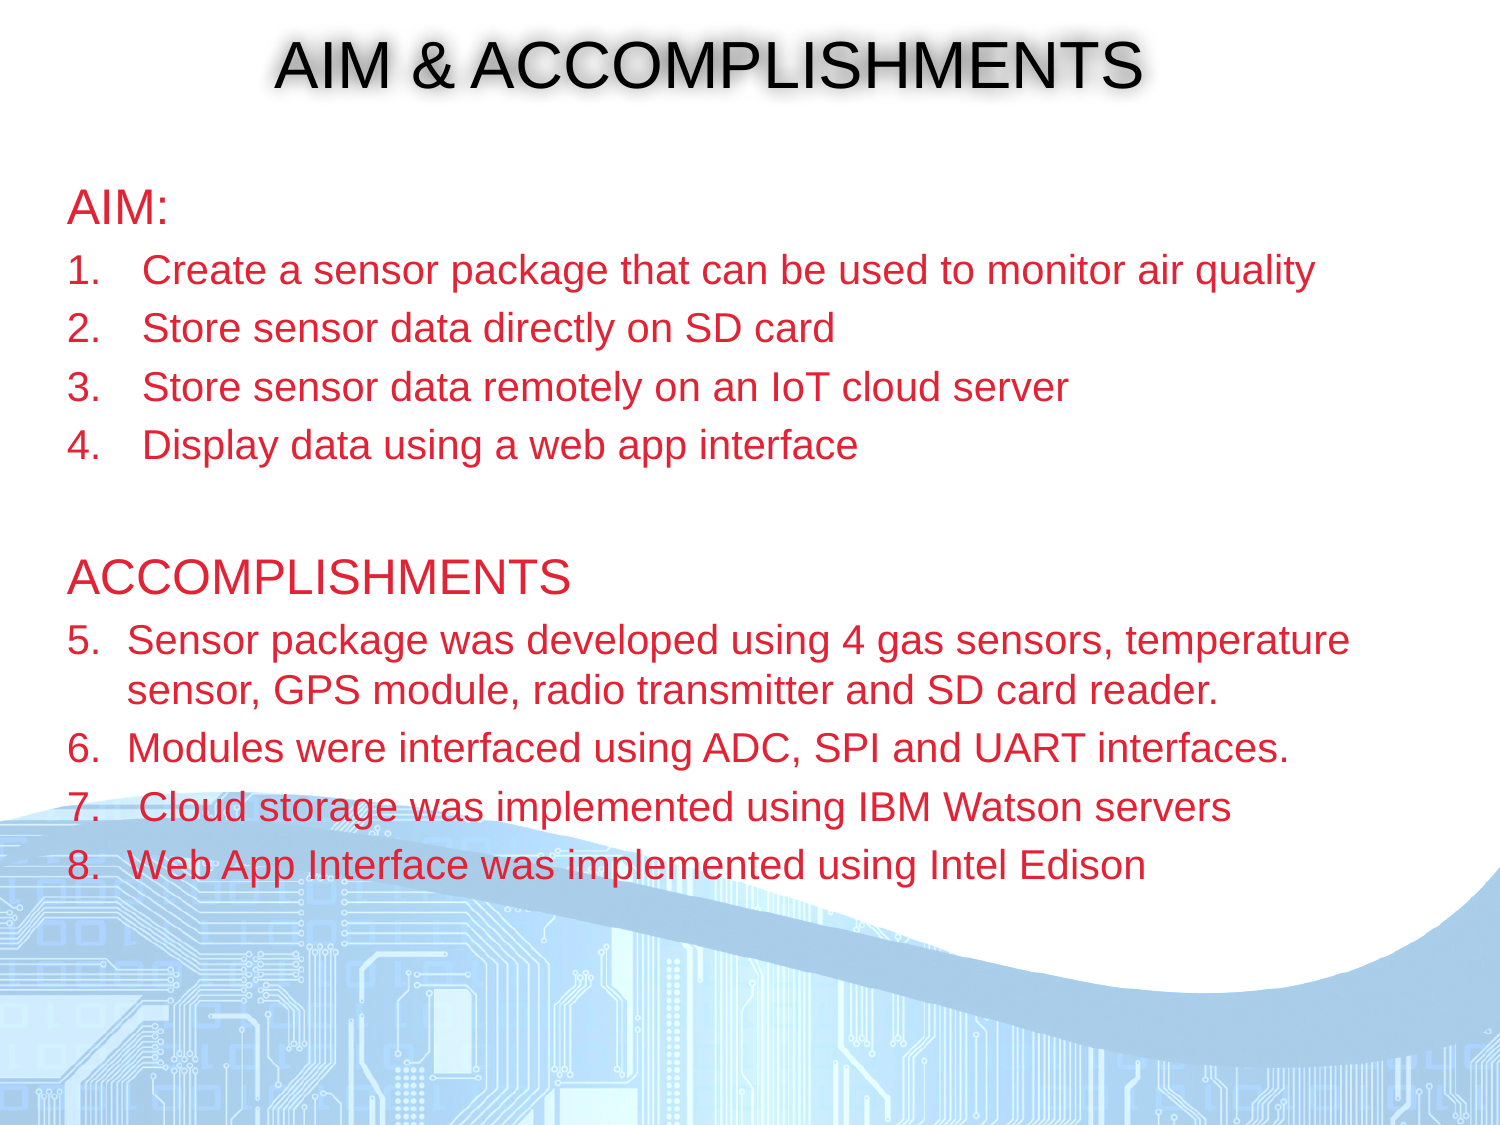

# AIM & ACCOMPLISHMENTS
AIM:
Create a sensor package that can be used to monitor air quality
Store sensor data directly on SD card
Store sensor data remotely on an IoT cloud server
Display data using a web app interface

ACCOMPLISHMENTS
Sensor package was developed using 4 gas sensors, temperature sensor, GPS module, radio transmitter and SD card reader.
Modules were interfaced using ADC, SPI and UART interfaces.
 Cloud storage was implemented using IBM Watson servers
Web App Interface was implemented using Intel Edison